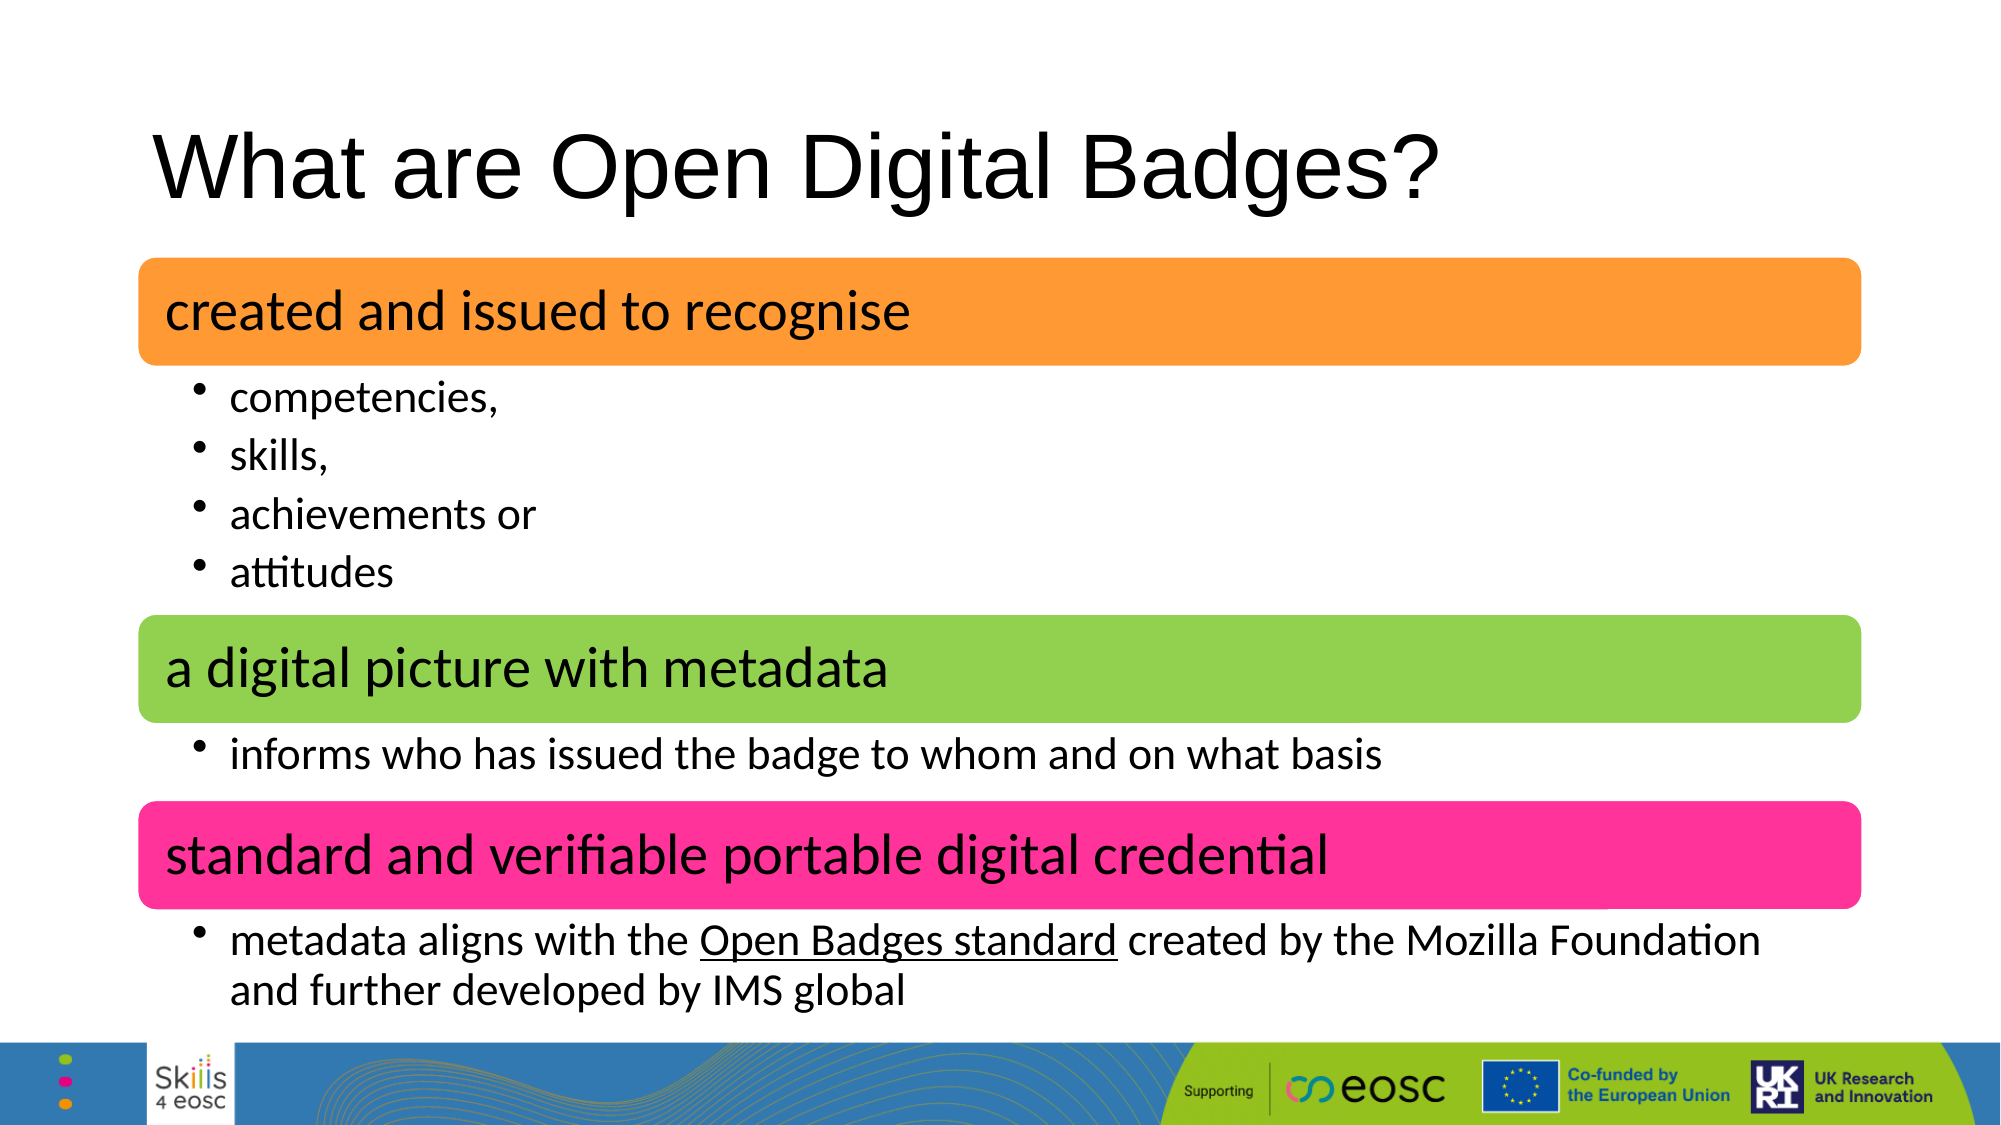

# What are Open Digital Badges?
created and issued to recognise
competencies,
skills,
achievements or
attitudes
a digital picture with metadata
informs who has issued the badge to whom and on what basis
standard and verifiable portable digital credential
metadata aligns with the Open Badges standard created by the Mozilla Foundation and further developed by IMS global